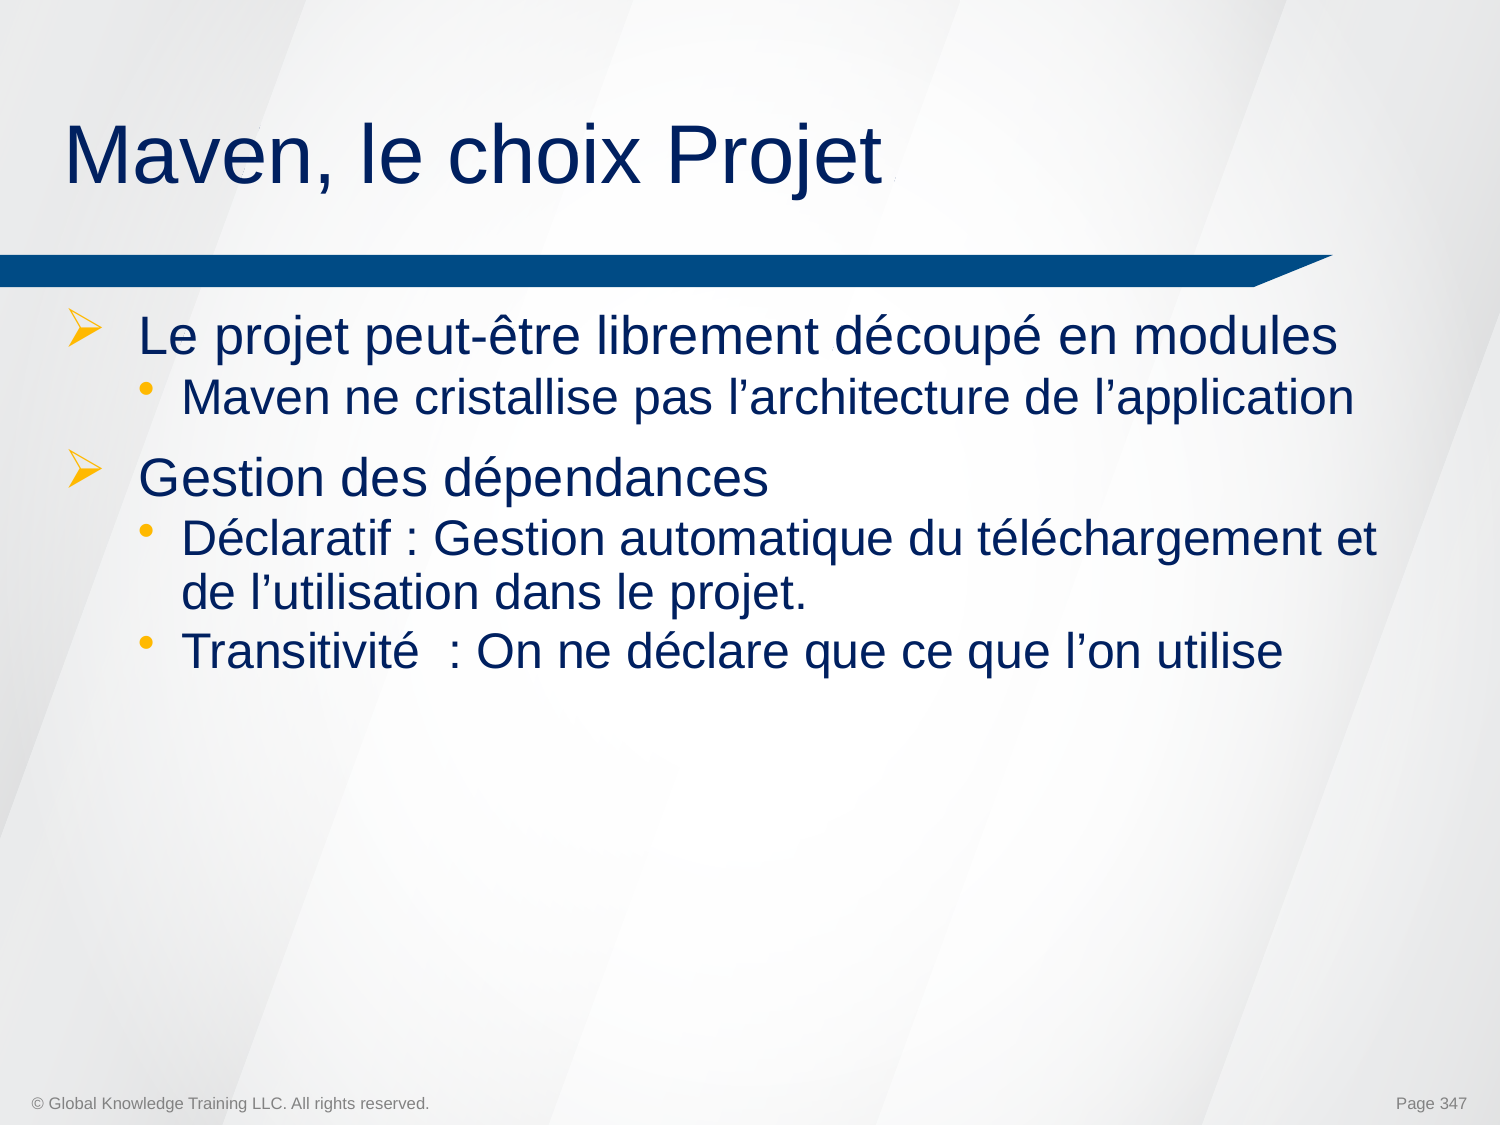

# Maven, le choix Projet
Le projet peut-être librement découpé en modules
Maven ne cristallise pas l’architecture de l’application
Gestion des dépendances
Déclaratif : Gestion automatique du téléchargement et de l’utilisation dans le projet.
Transitivité  : On ne déclare que ce que l’on utilise